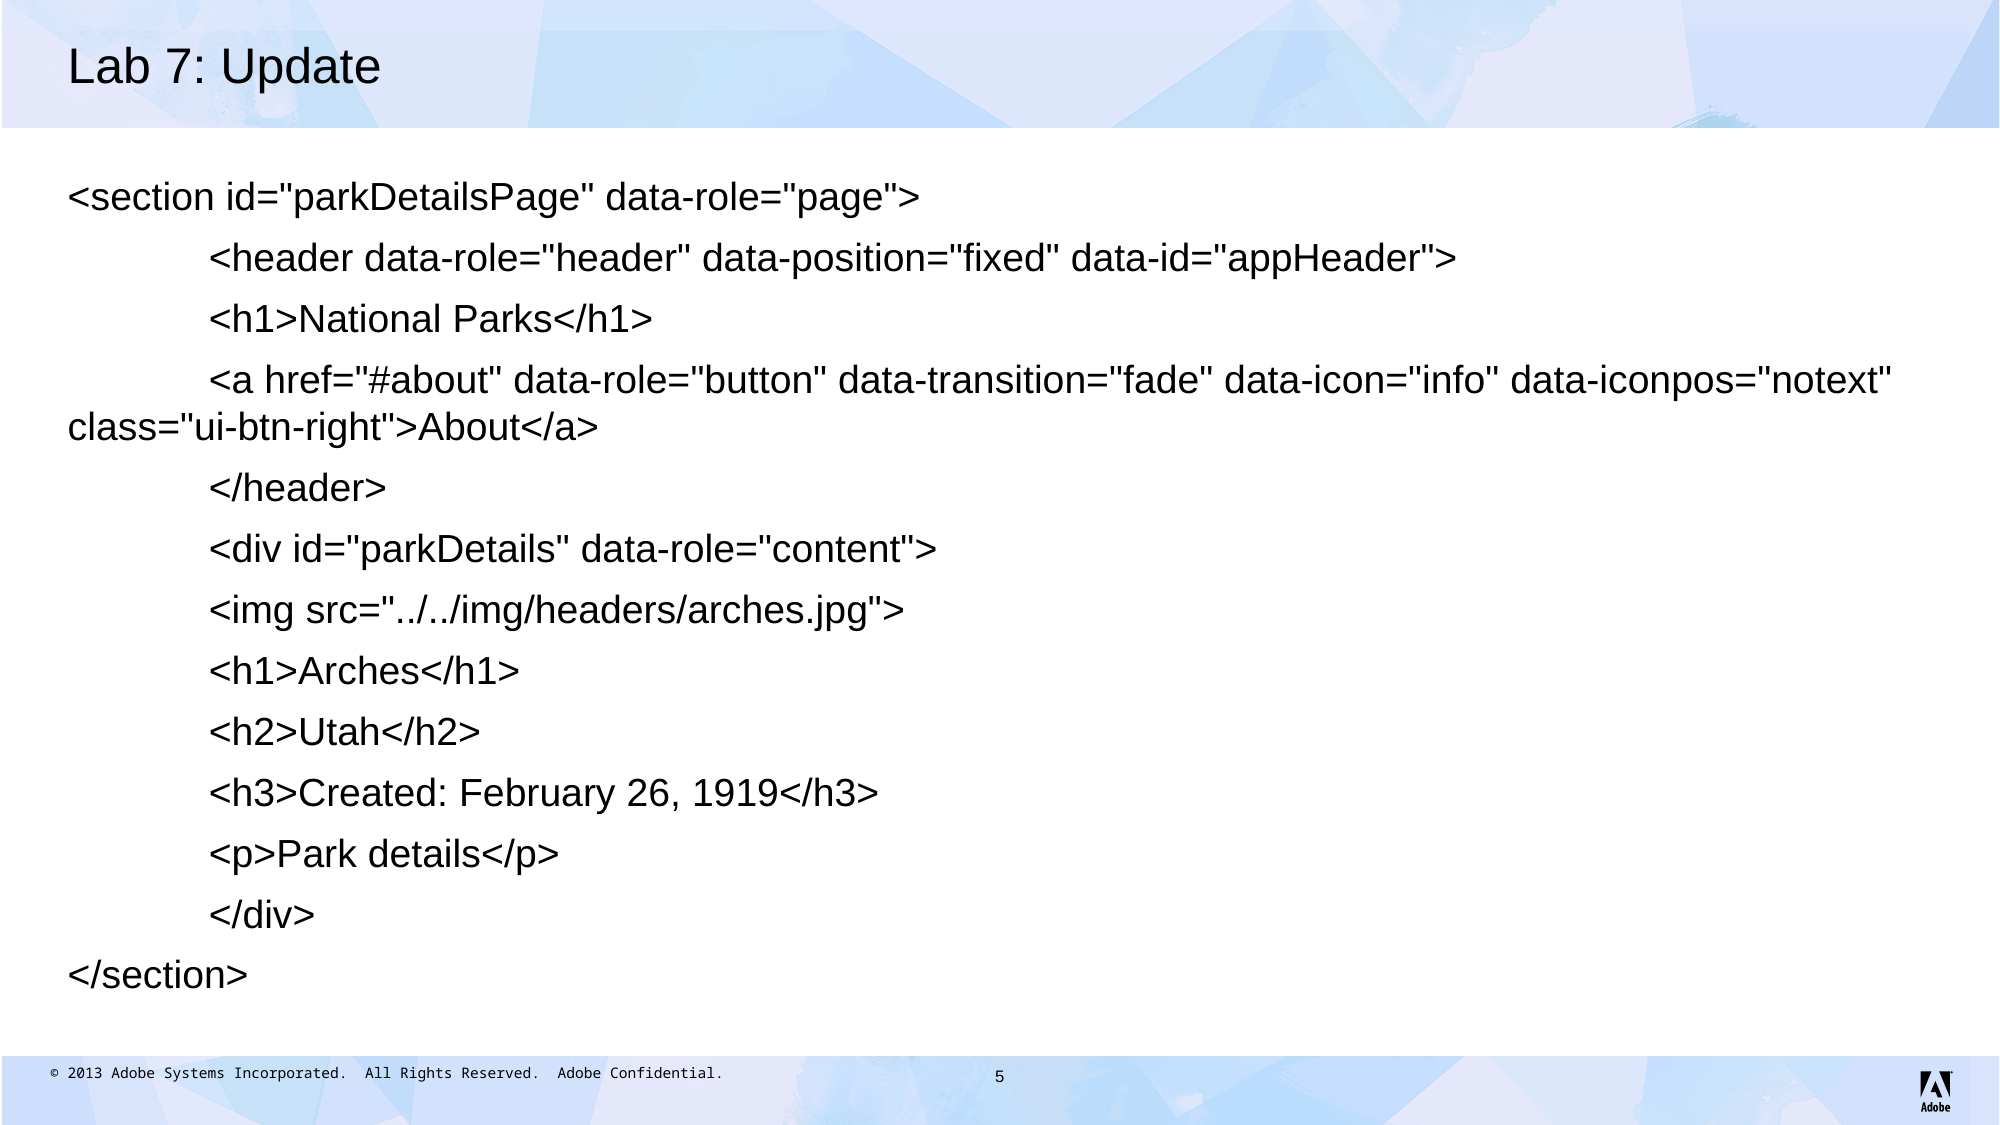

# Lab 7: Update
<section id="parkDetailsPage" data-role="page">
		<header data-role="header" data-position="fixed" data-id="appHeader">
			<h1>National Parks</h1>
			<a href="#about" data-role="button" data-transition="fade" data-icon="info" data-iconpos="notext" class="ui-btn-right">About</a>
		</header>
		<div id="parkDetails" data-role="content">
			<img src="../../img/headers/arches.jpg">
			<h1>Arches</h1>
			<h2>Utah</h2>
			<h3>Created: February 26, 1919</h3>
			<p>Park details</p>
		</div>
</section>
5